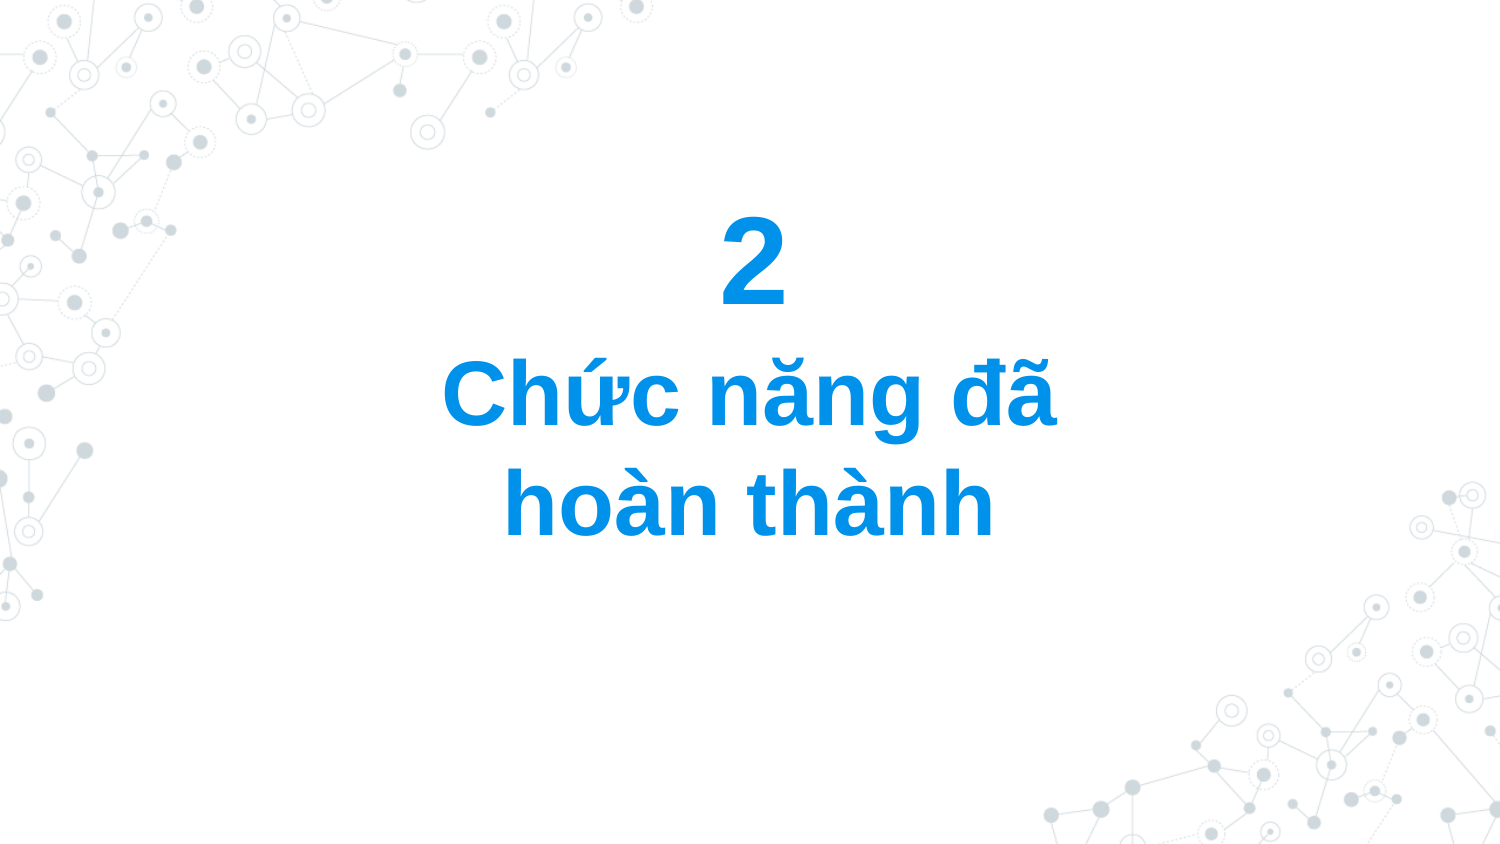

2
# Chức năng đã hoàn thành